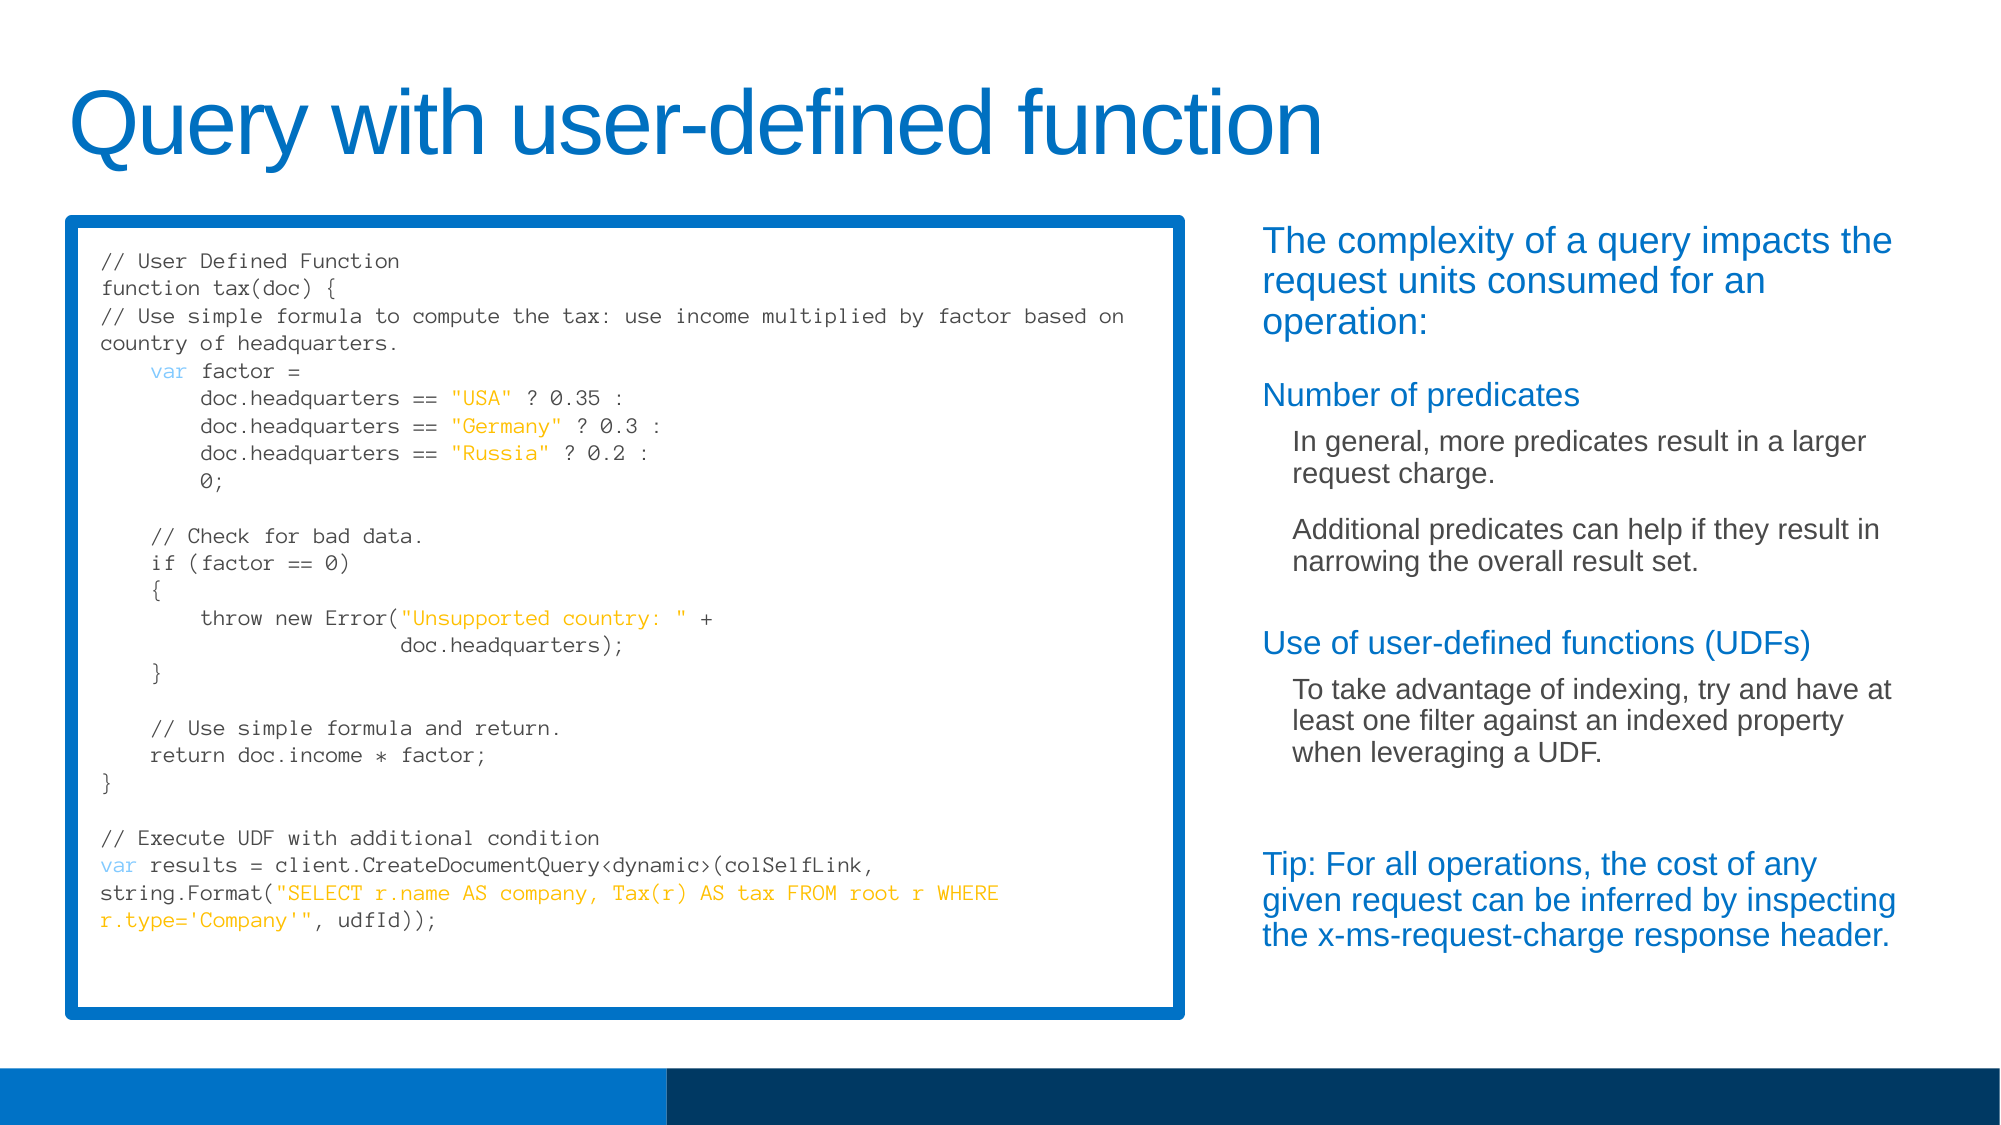

# Query with user-defined function
The complexity of a query impacts the request units consumed for an operation:

Number of predicates
In general, more predicates result in a larger request charge.
Additional predicates can help if they result in narrowing the overall result set.
Use of user-defined functions (UDFs)
To take advantage of indexing, try and have at least one filter against an indexed property when leveraging a UDF.

Tip: For all operations, the cost of any given request can be inferred by inspecting the x-ms-request-charge response header.
// User Defined Function
function tax(doc) {
// Use simple formula to compute the tax: use income multiplied by factor based on country of headquarters.
    var factor =
        doc.headquarters == "USA" ? 0.35 :
        doc.headquarters == "Germany" ? 0.3 :
        doc.headquarters == "Russia" ? 0.2 :
        0;

    // Check for bad data.
    if (factor == 0)
    {
        throw new Error("Unsupported country: " +
                        doc.headquarters);
    }

    // Use simple formula and return.
    return doc.income * factor;
}

// Execute UDF with additional condition
var results = client.CreateDocumentQuery<dynamic>(colSelfLink, string.Format("SELECT r.name AS company, Tax(r) AS tax FROM root r WHERE r.type='Company'", udfId));